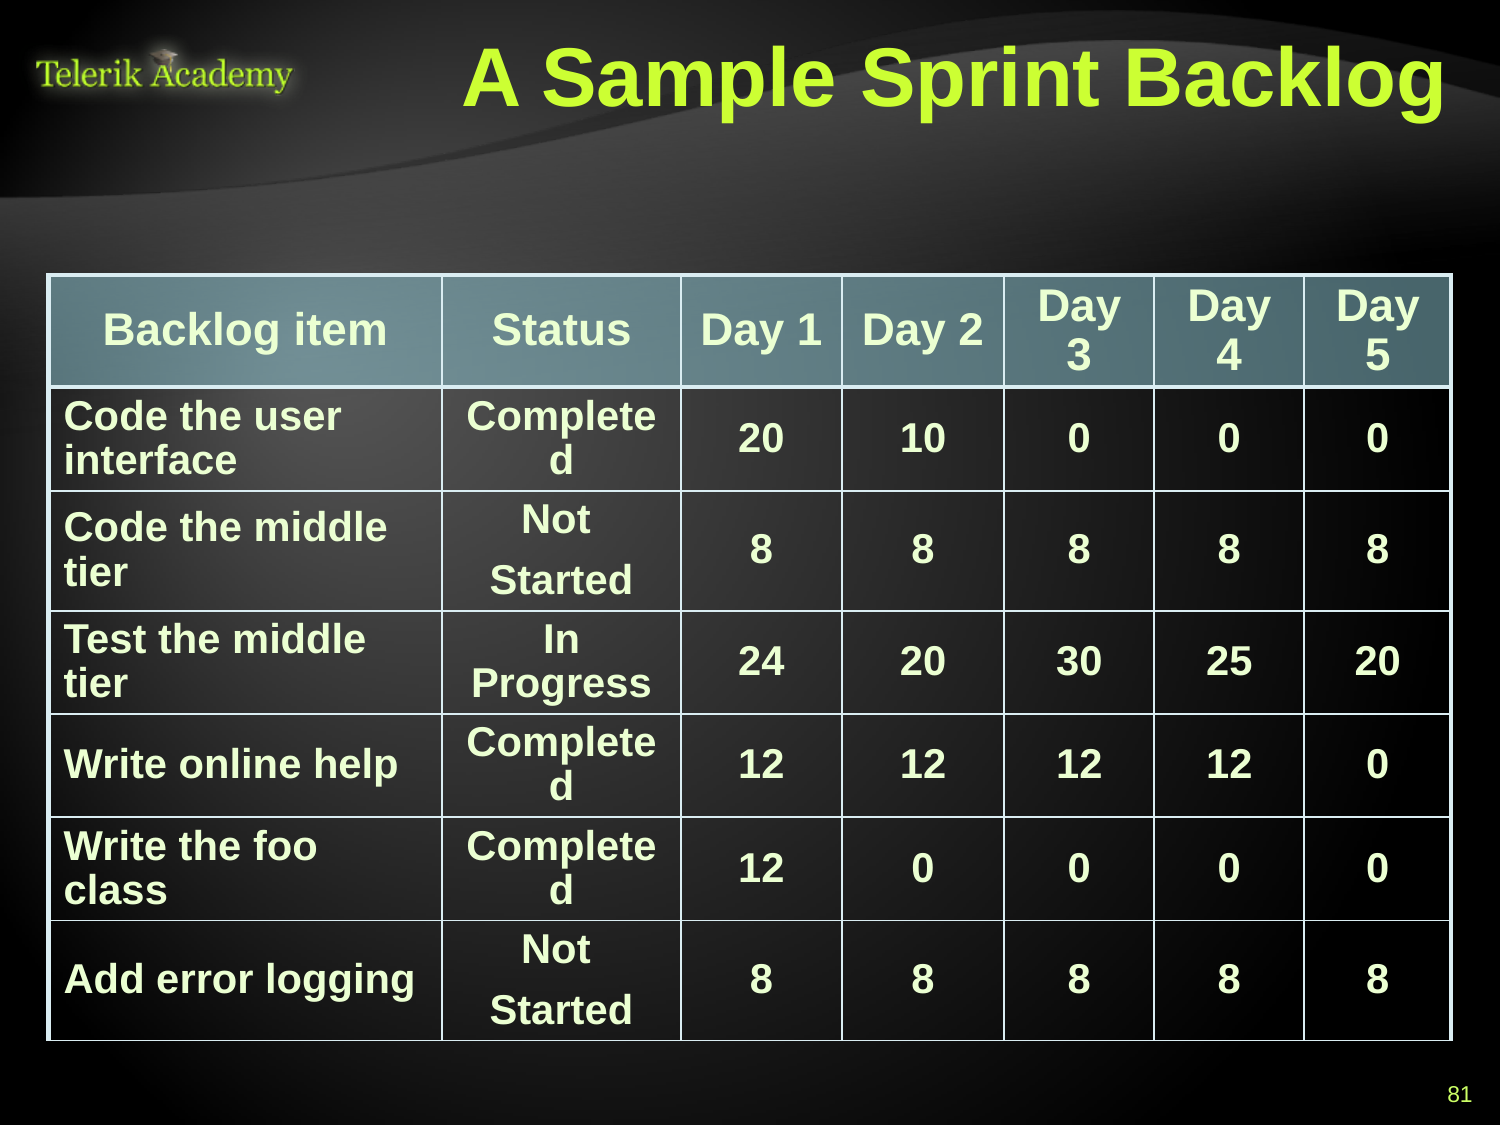

# A Sample Sprint Backlog
| Backlog item | Status | Day 1 | Day 2 | Day 3 | Day 4 | Day 5 |
| --- | --- | --- | --- | --- | --- | --- |
| Code the user interface | Completed | 20 | 10 | 0 | 0 | 0 |
| Code the middle tier | Not Started | 8 | 8 | 8 | 8 | 8 |
| Test the middle tier | In Progress | 24 | 20 | 30 | 25 | 20 |
| Write online help | Completed | 12 | 12 | 12 | 12 | 0 |
| Write the foo class | Completed | 12 | 0 | 0 | 0 | 0 |
| Add error logging | Not Started | 8 | 8 | 8 | 8 | 8 |
81